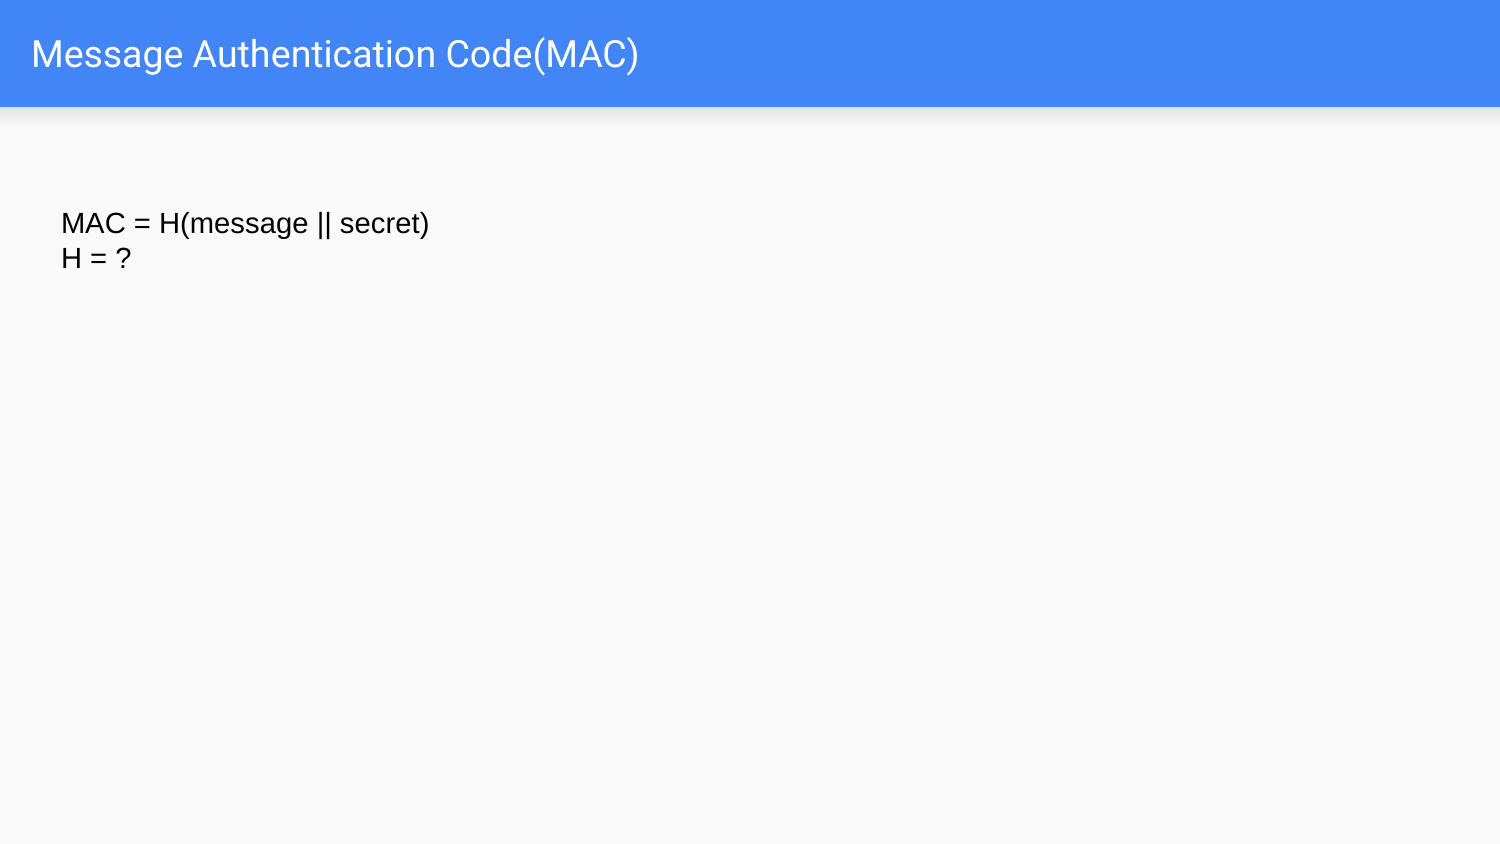

# Message Authentication Code(MAC)
MAC = H(message || secret)
H = ?